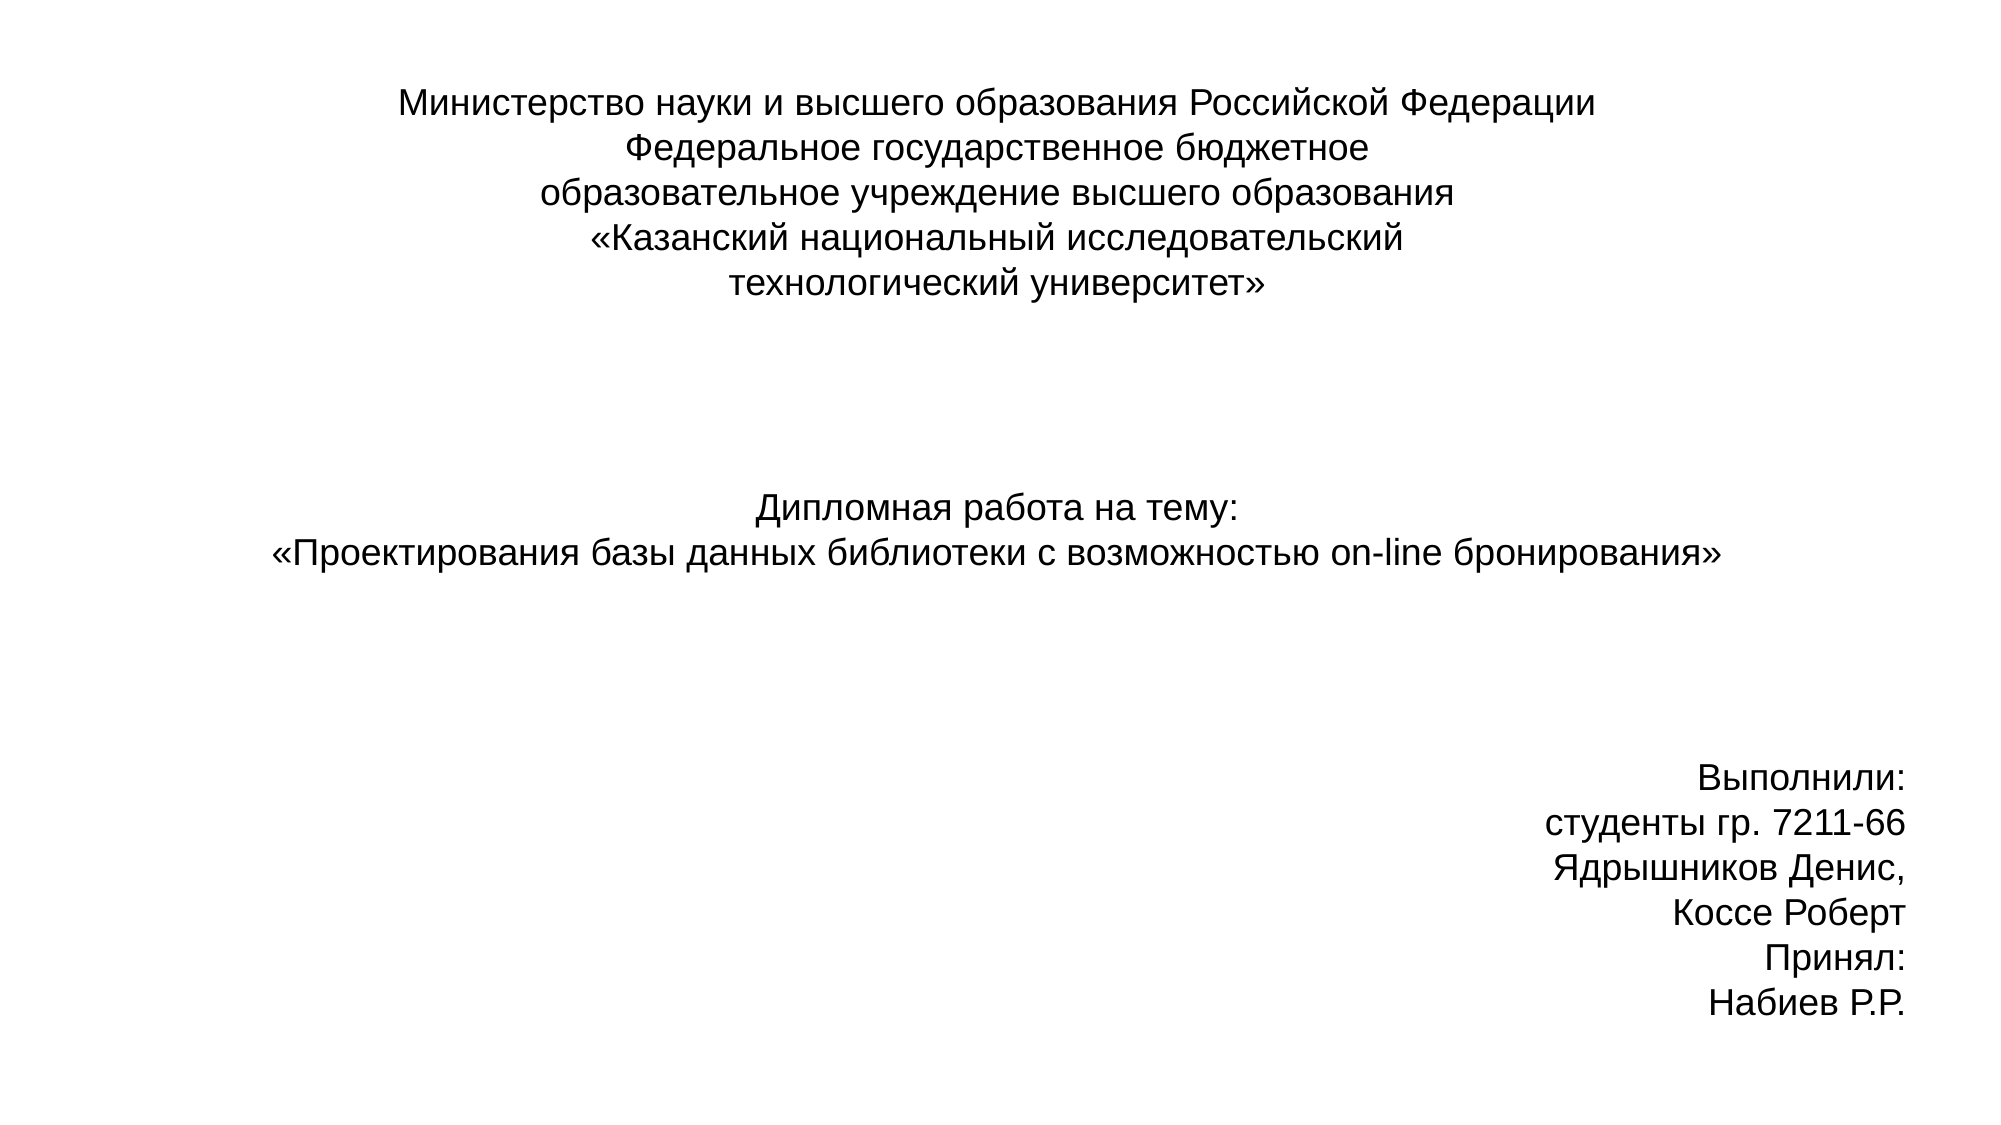

Министерство науки и высшего образования Российской Федерации
Федеральное государственное бюджетное
образовательное учреждение высшего образования
«Казанский национальный исследовательский
технологический университет»

Дипломная работа на тему:
«Проектирования базы данных библиотеки с возможностью on-line бронирования»

 Выполнили:
студенты гр. 7211-66
Ядрышников Денис,
Коссе Роберт
Принял:
Набиев Р.Р.